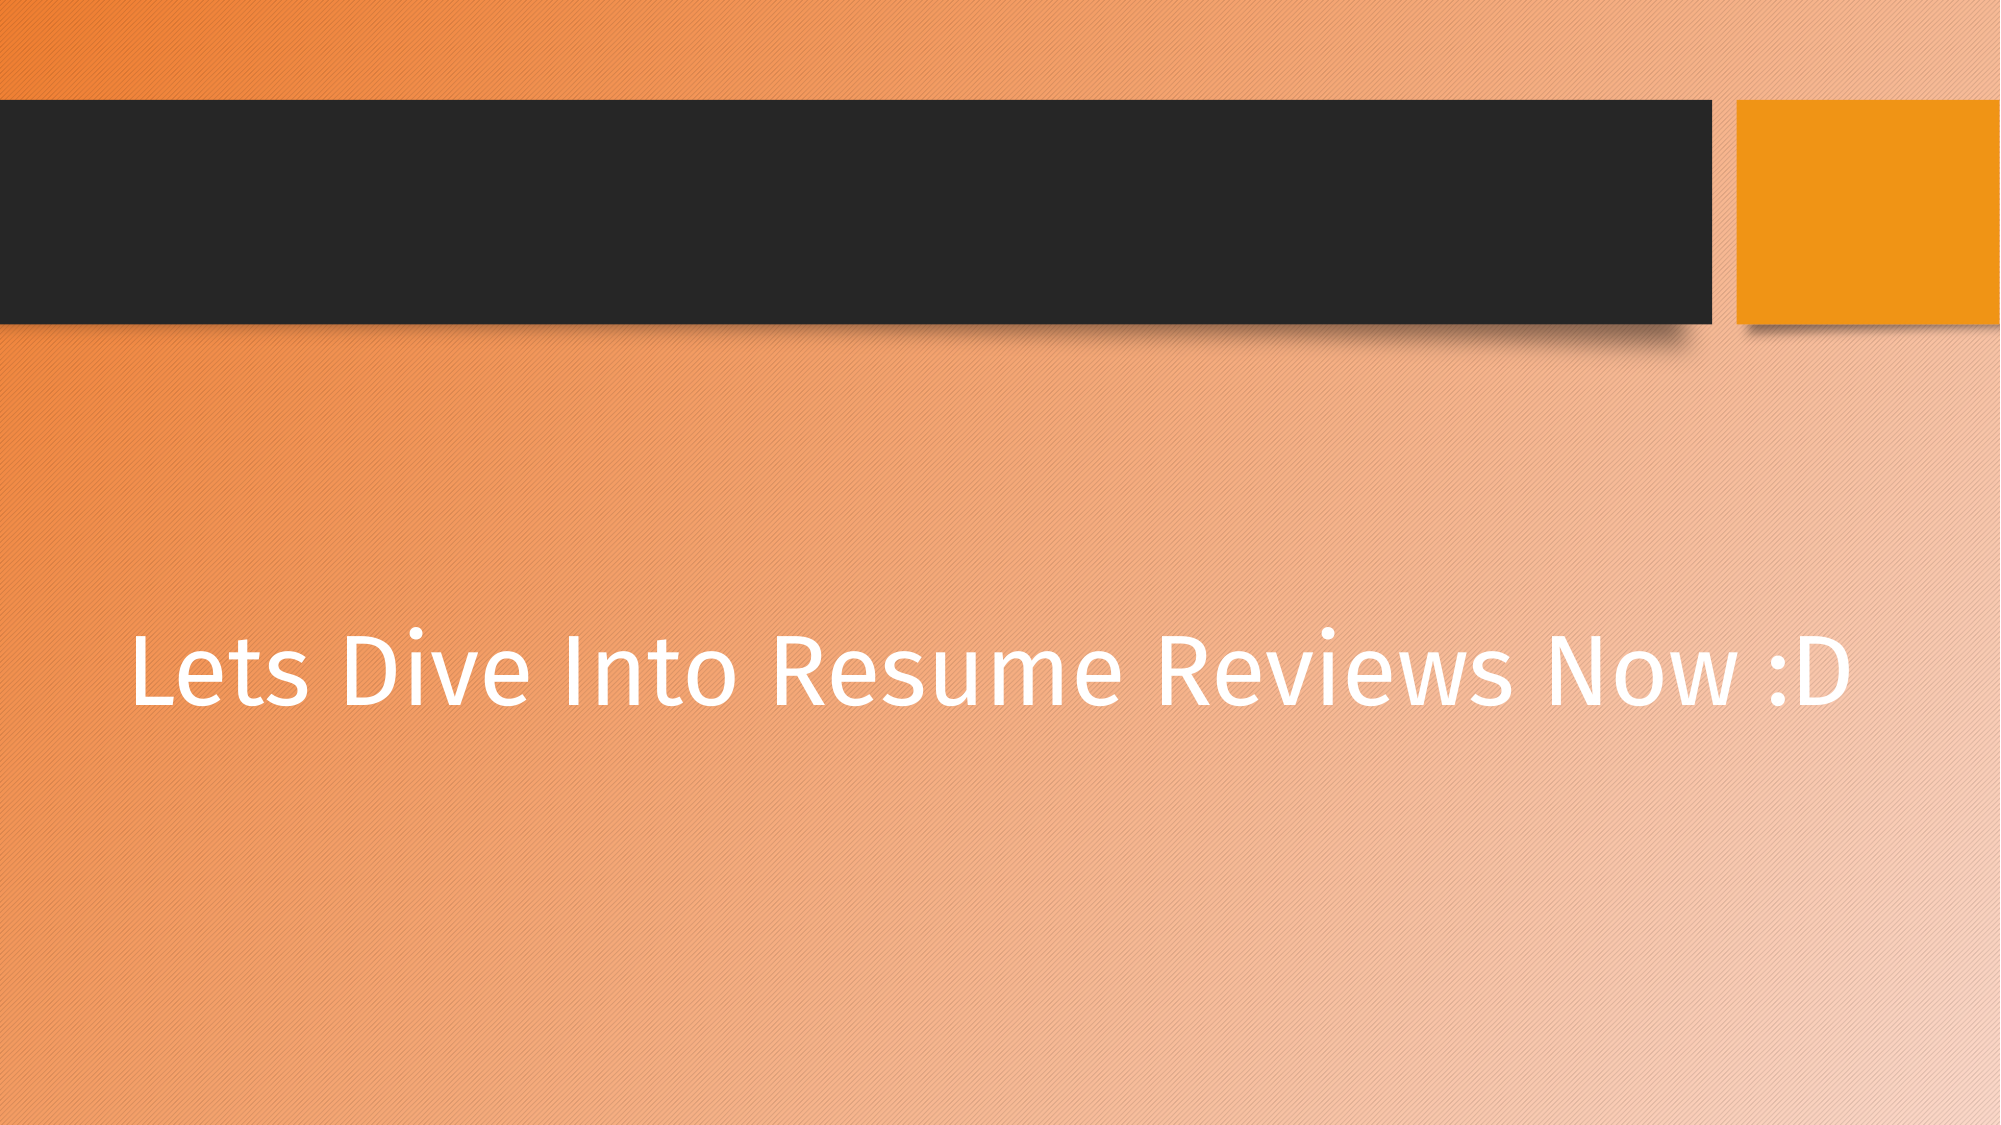

Lets Dive Into Resume Reviews Now :D